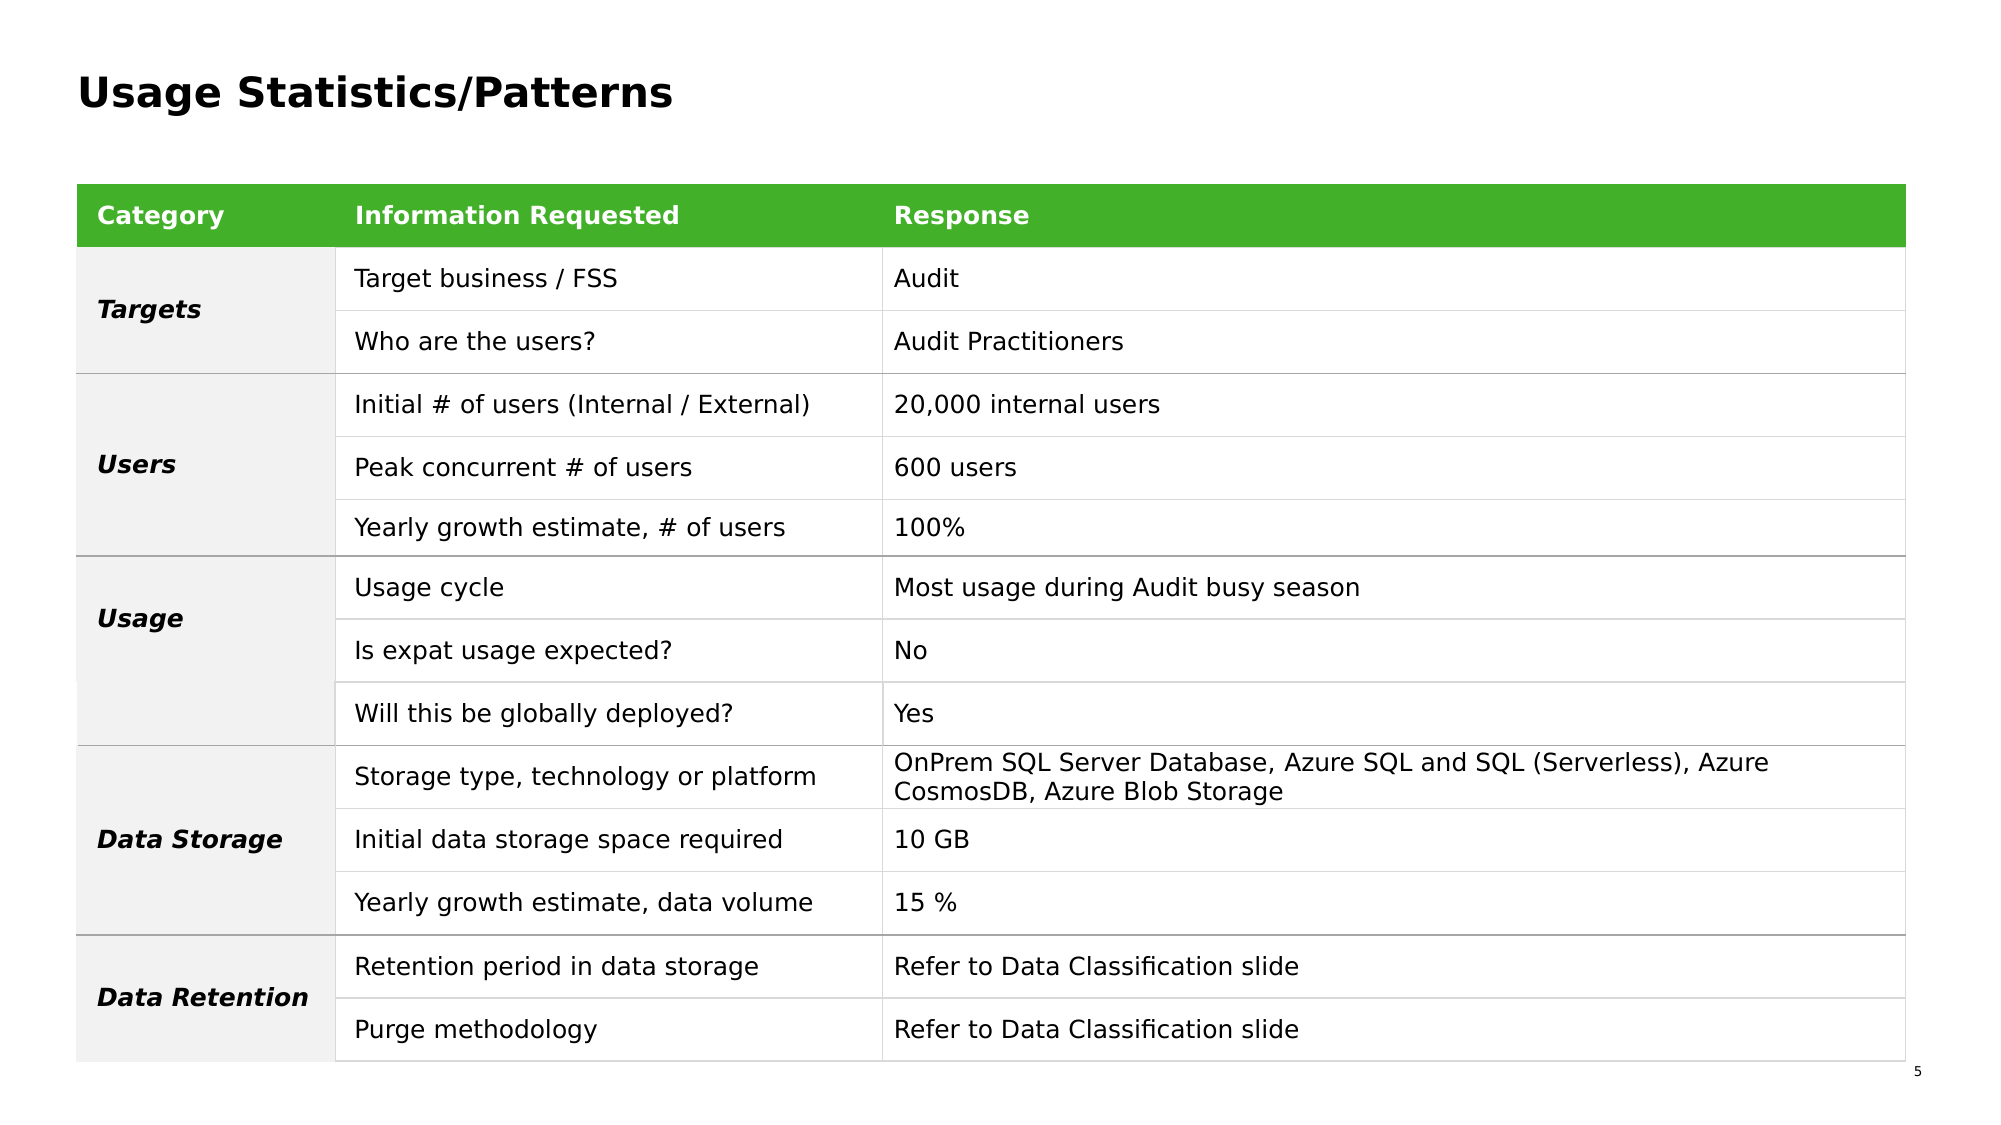

# Usage Statistics/Patterns
| Category | Information Requested | Response |
| --- | --- | --- |
| Targets | Target business / FSS | Audit |
|  | Who are the users? | Audit Practitioners |
| Users | Initial # of users (Internal / External) | 20,000 internal users |
|  | Peak concurrent # of users | 600 users |
|  | Yearly growth estimate, # of users | 100% |
| Usage | Usage cycle | Most usage during Audit busy season |
|  | Is expat usage expected? | No |
|  | Will this be globally deployed? | Yes |
| Data Storage | Storage type, technology or platform | OnPrem SQL Server Database, Azure SQL and SQL (Serverless), Azure CosmosDB, Azure Blob Storage |
|  | Initial data storage space required | 10 GB |
|  | Yearly growth estimate, data volume | 15 % |
| Data Retention | Retention period in data storage | Refer to Data Classification slide |
|  | Purge methodology | Refer to Data Classification slide |